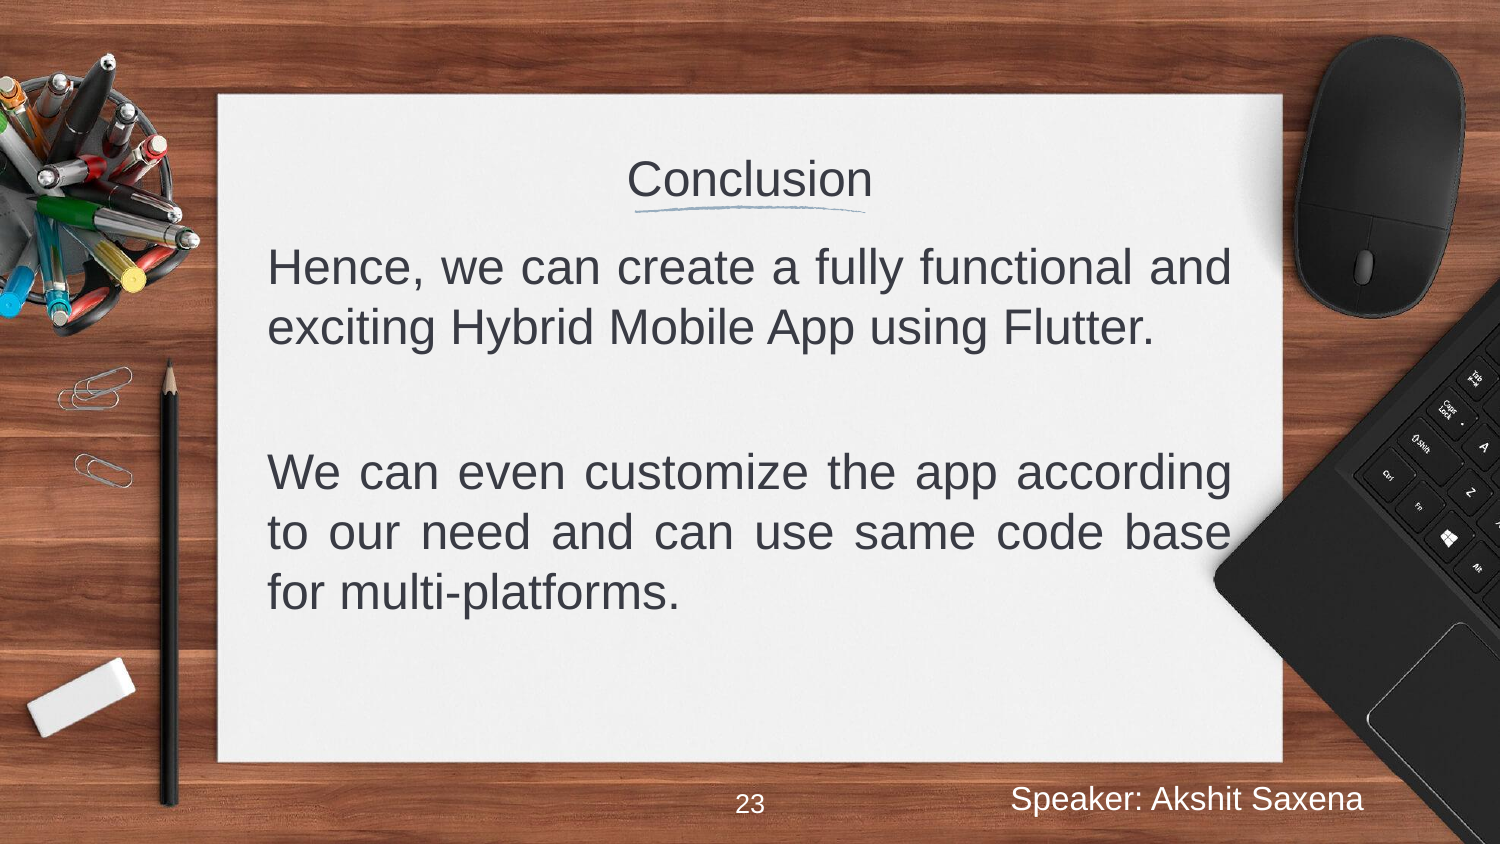

# Conclusion
Hence, we can create a fully functional and exciting Hybrid Mobile App using Flutter.

We can even customize the app according to our need and can use same code base for multi-platforms.
23
Speaker: Akshit Saxena